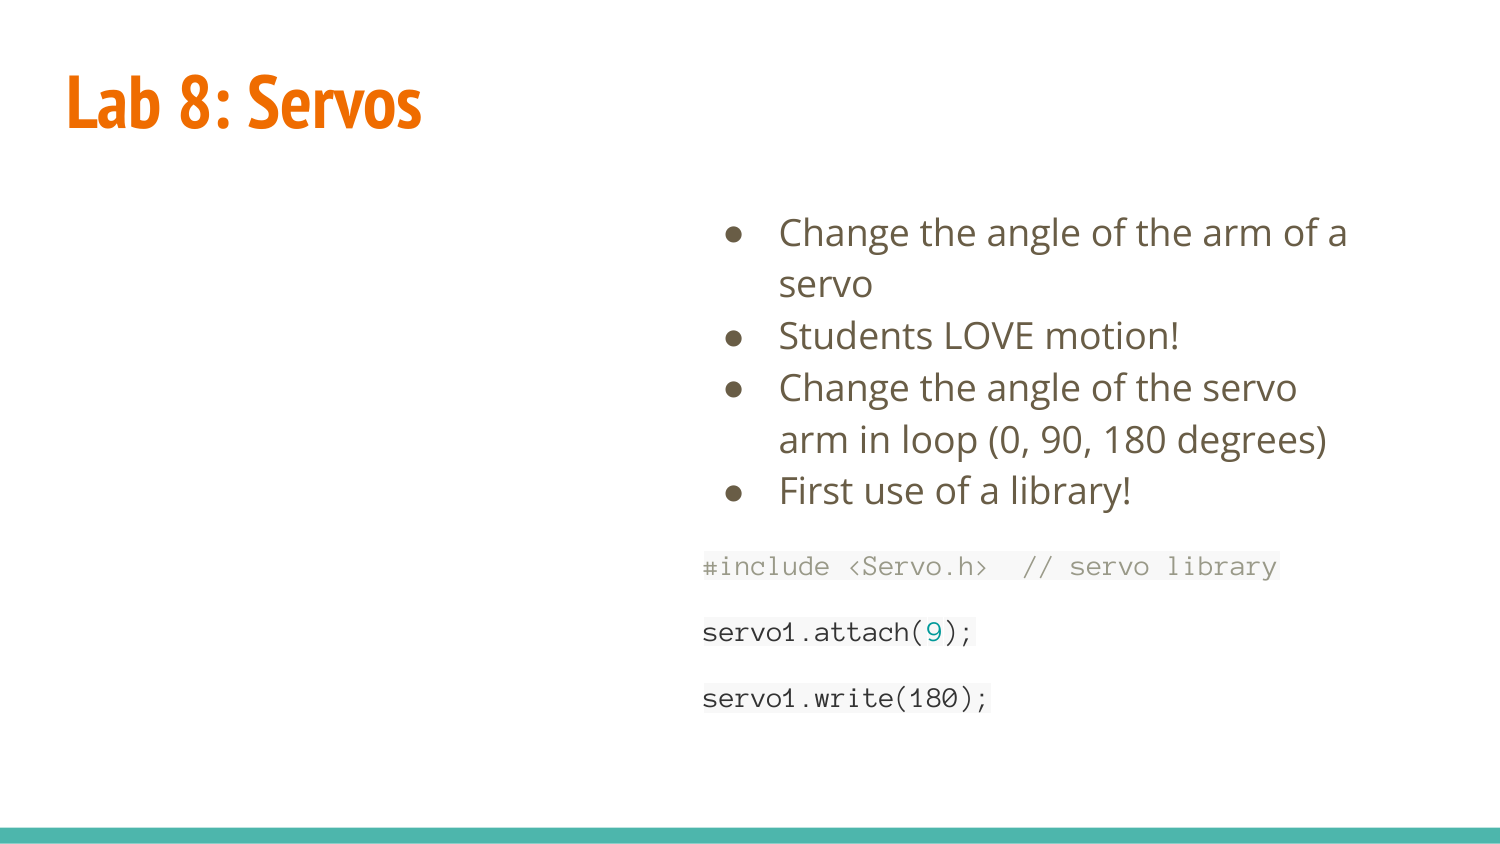

# Lab 8: Servos
Change the angle of the arm of a servo
Students LOVE motion!
Change the angle of the servo arm in loop (0, 90, 180 degrees)
First use of a library!
#include <Servo.h>  // servo library
servo1.attach(9);
servo1.write(180);